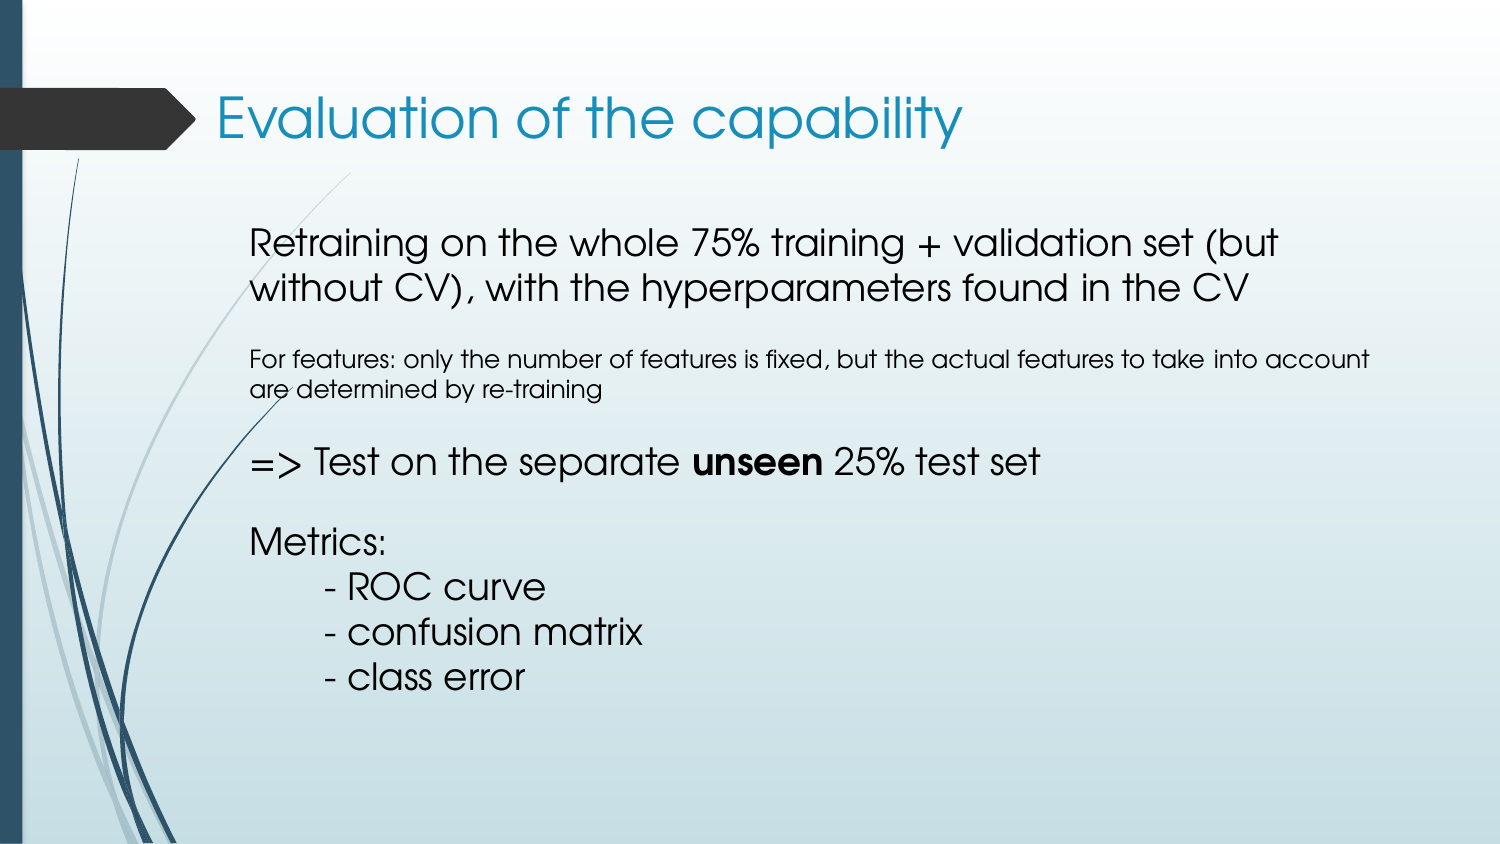

# Evaluation of the capability
Retraining on the whole 75% training + validation set (but without CV), with the hyperparameters found in the CV

For features: only the number of features is fixed, but the actual features to take into account are determined by re-training

=> Test on the separate unseen 25% test set

Metrics:
	- ROC curve
	- confusion matrix
	- class error